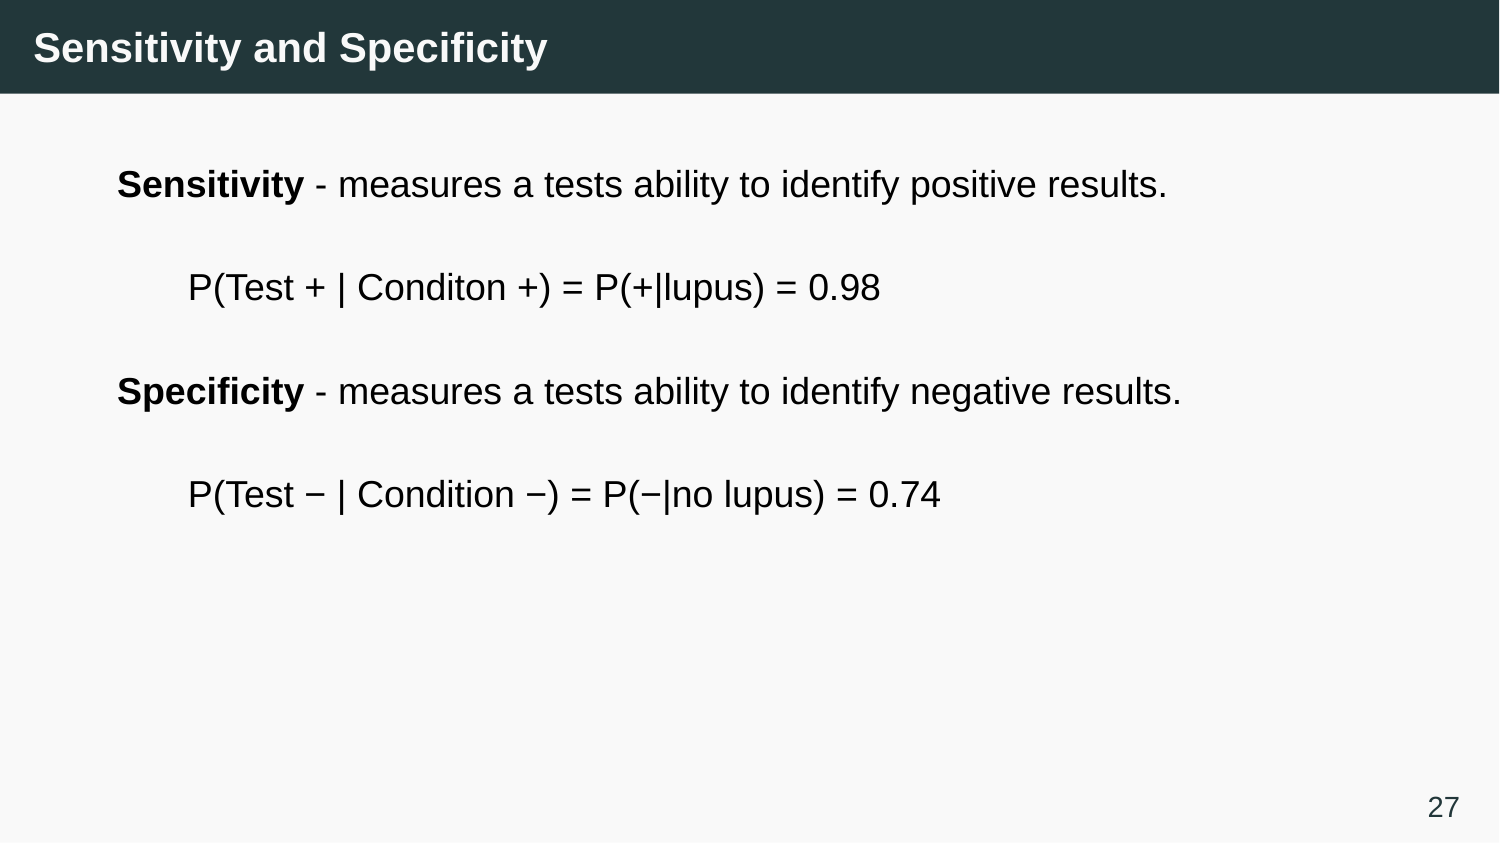

# Sensitivity and Specificity

Sensitivity - measures a tests ability to identify positive results.

P(Test + | Conditon +) = P(+|lupus) = 0.98

Specificity - measures a tests ability to identify negative results.

P(Test − | Condition −) = P(−|no lupus) = 0.74

27